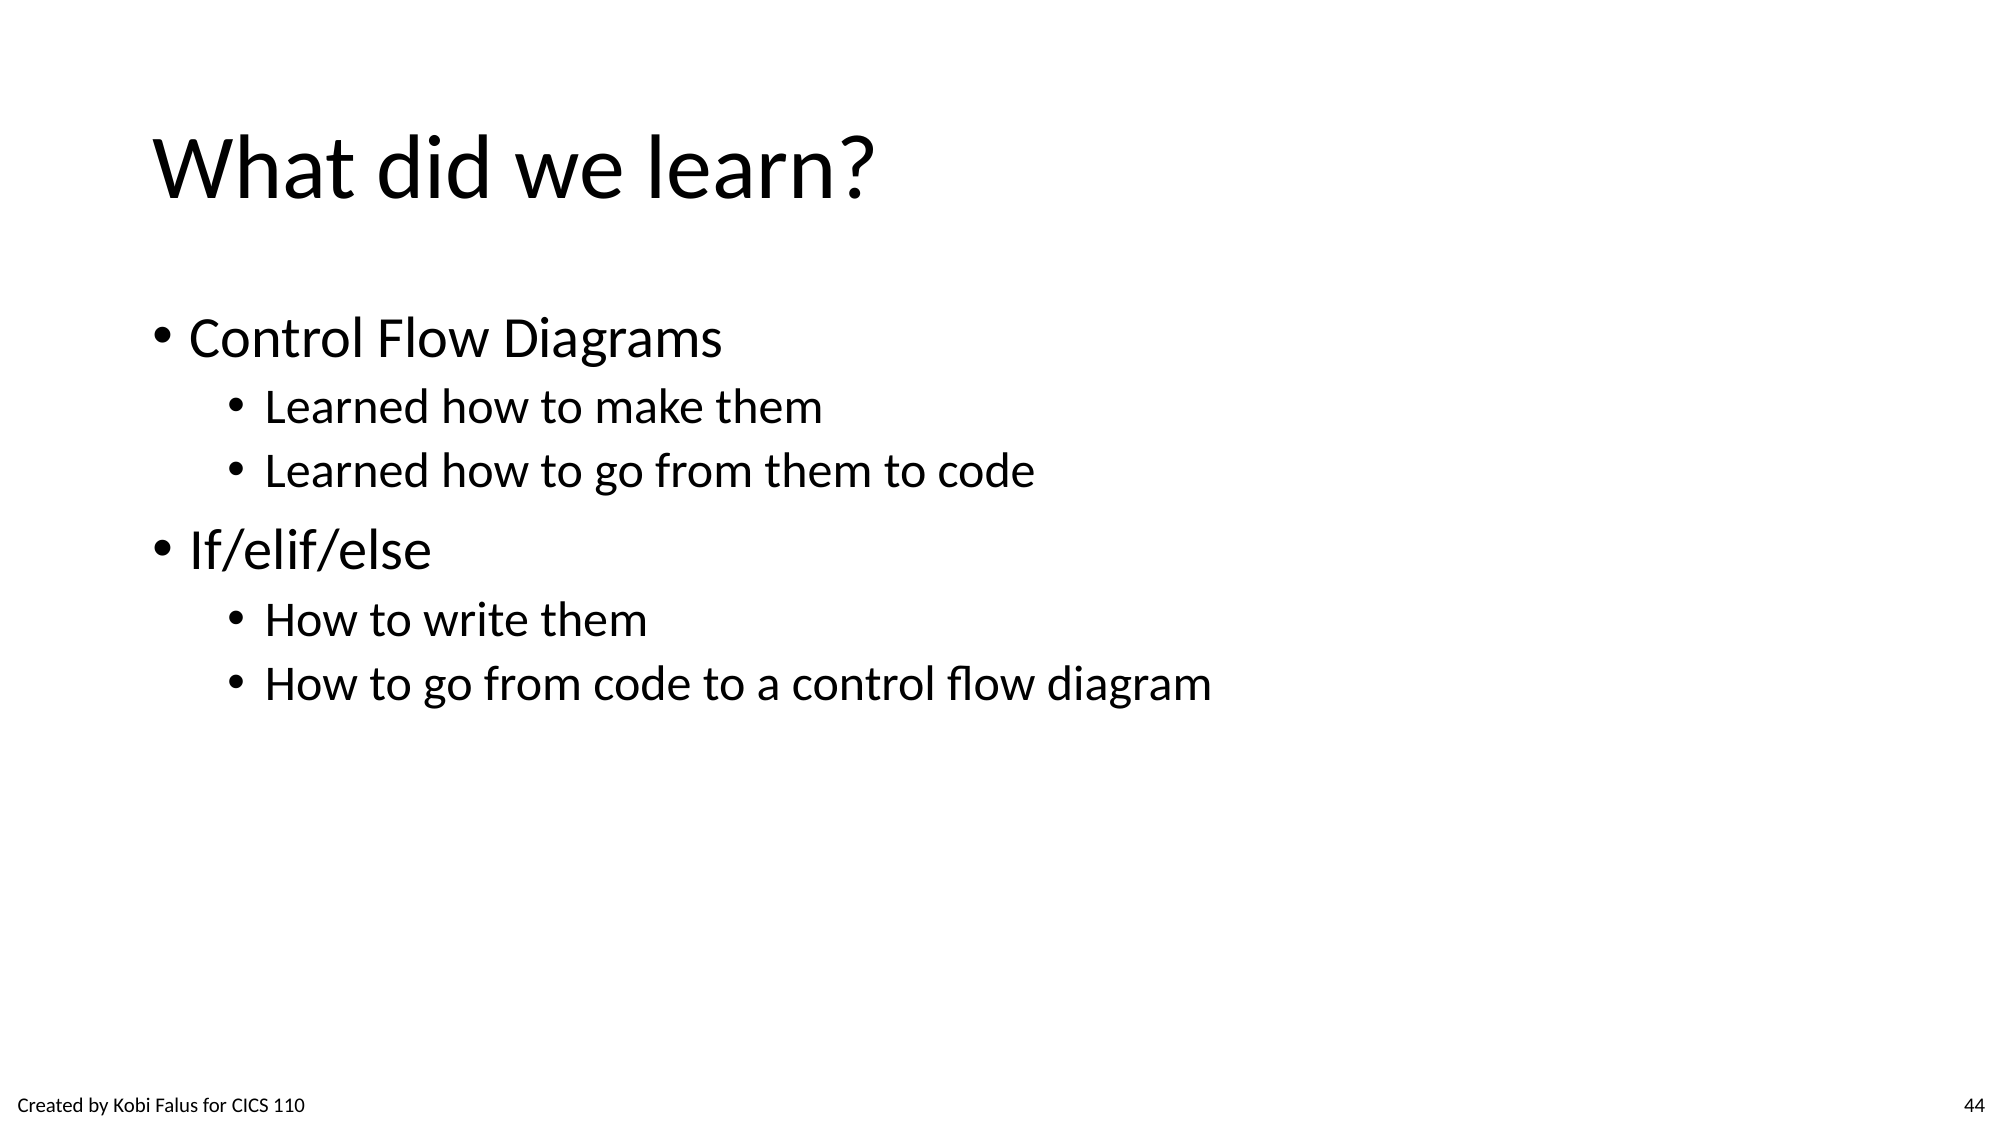

# What did we learn?
Control Flow Diagrams
Learned how to make them
Learned how to go from them to code
If/elif/else
How to write them
How to go from code to a control flow diagram